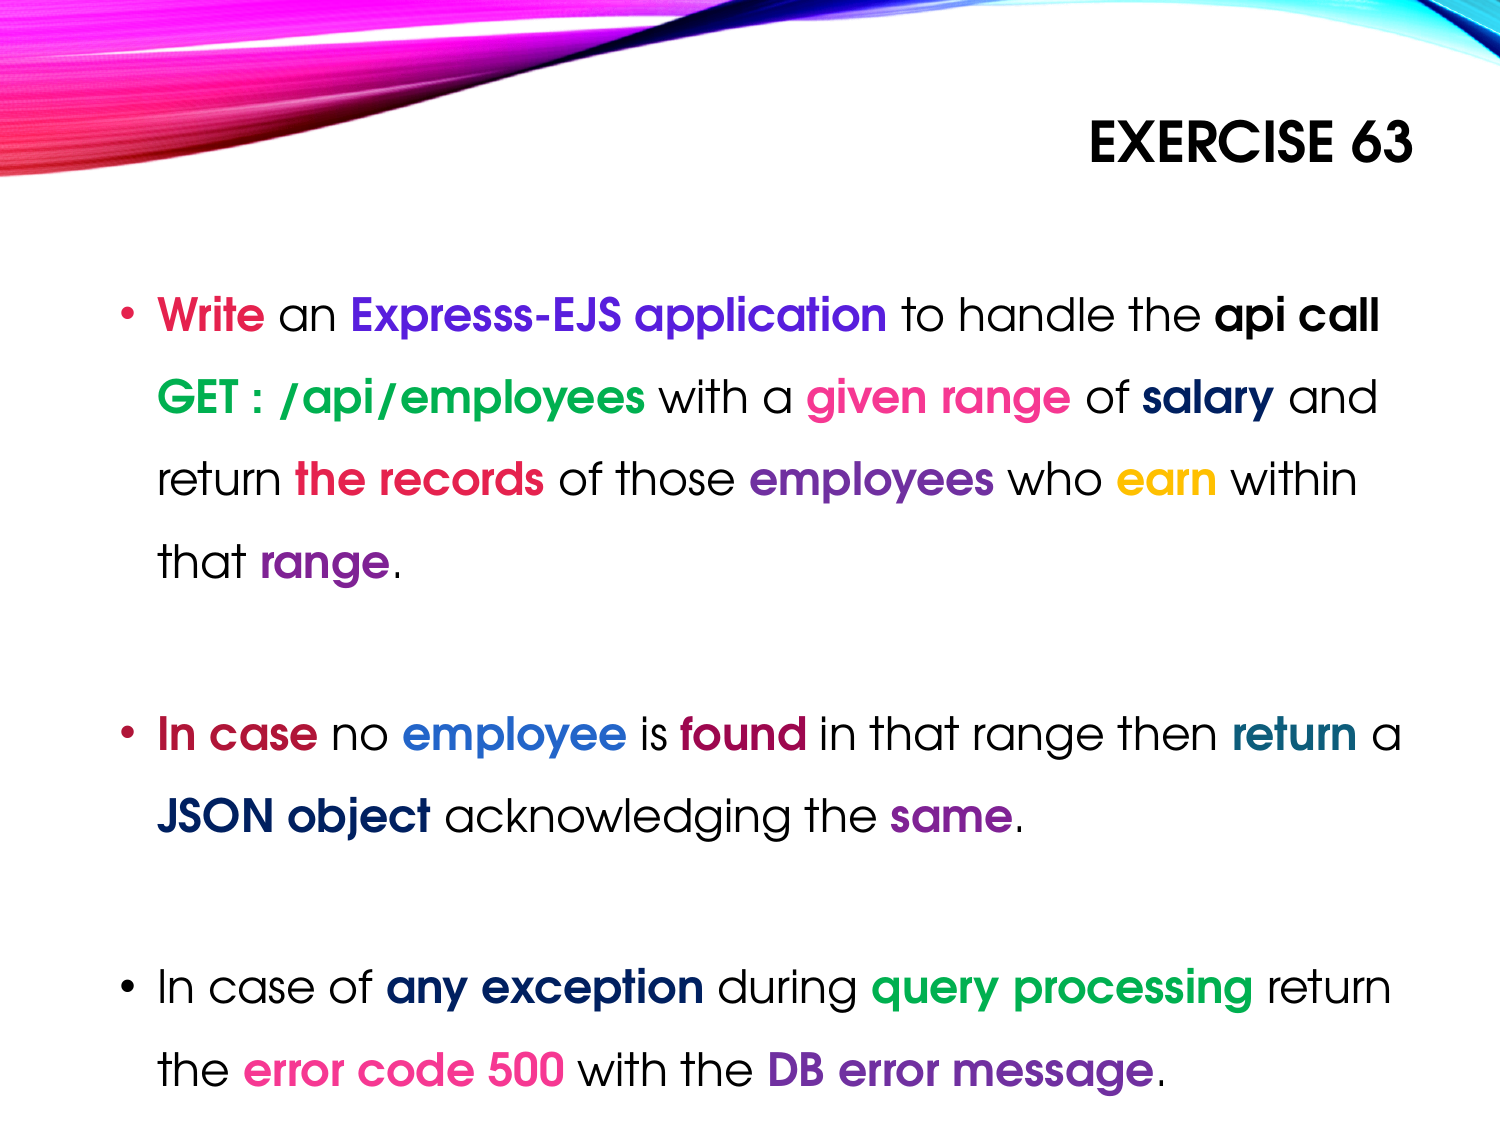

# Exercise 63
Write an Expresss-EJS application to handle the api call GET : /api/employees with a given range of salary and return the records of those employees who earn within that range.

In case no employee is found in that range then return a JSON object acknowledging the same.

In case of any exception during query processing return the error code 500 with the DB error message.